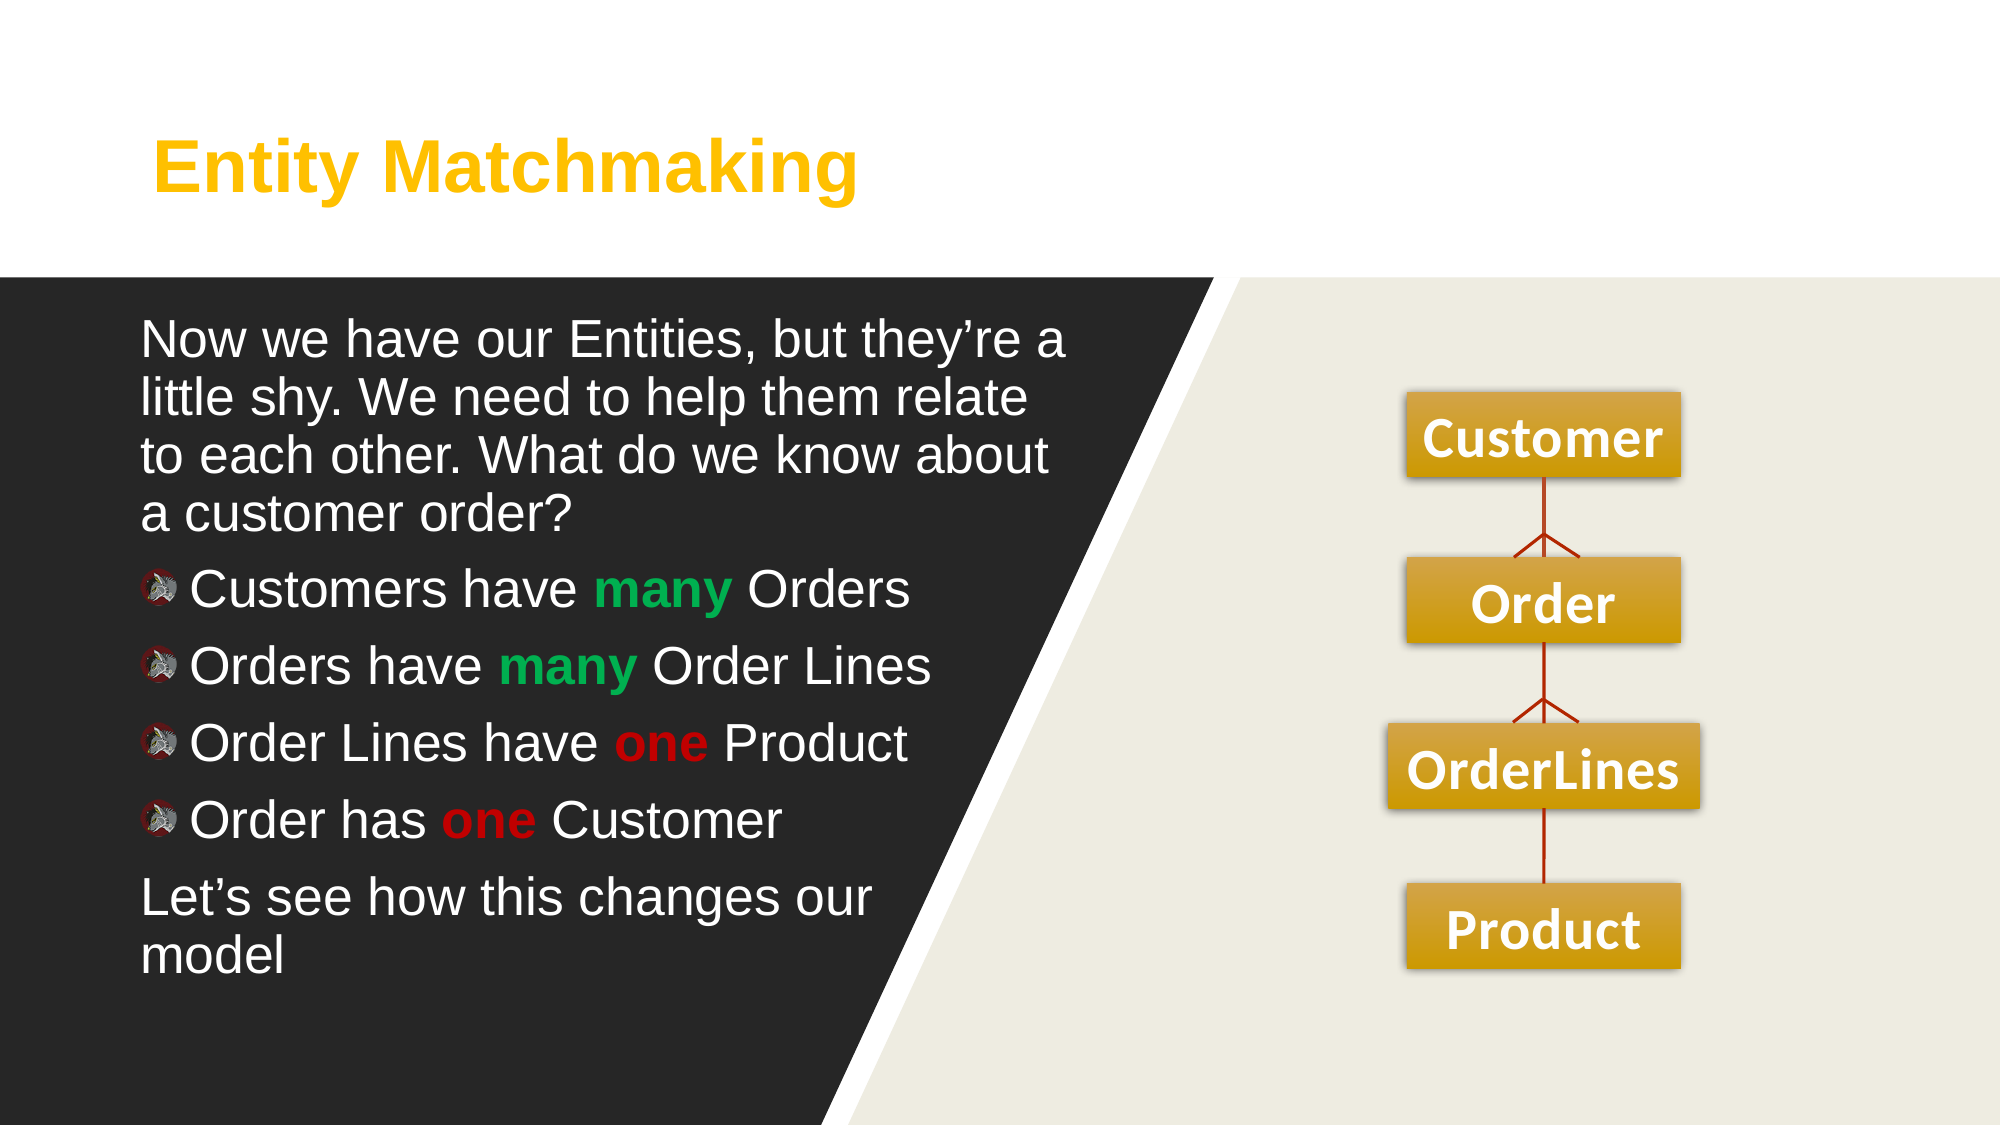

# Entity Matchmaking

Now we have our Entities, but they’re a little shy. We need to help them relate to each other. What do we know about a customer order?
 Customers have many Orders
 Orders have many Order Lines
 Order Lines have one Product
 Order has one Customer
Let’s see how this changes our
model

Customer
Order
OrderLines
Product